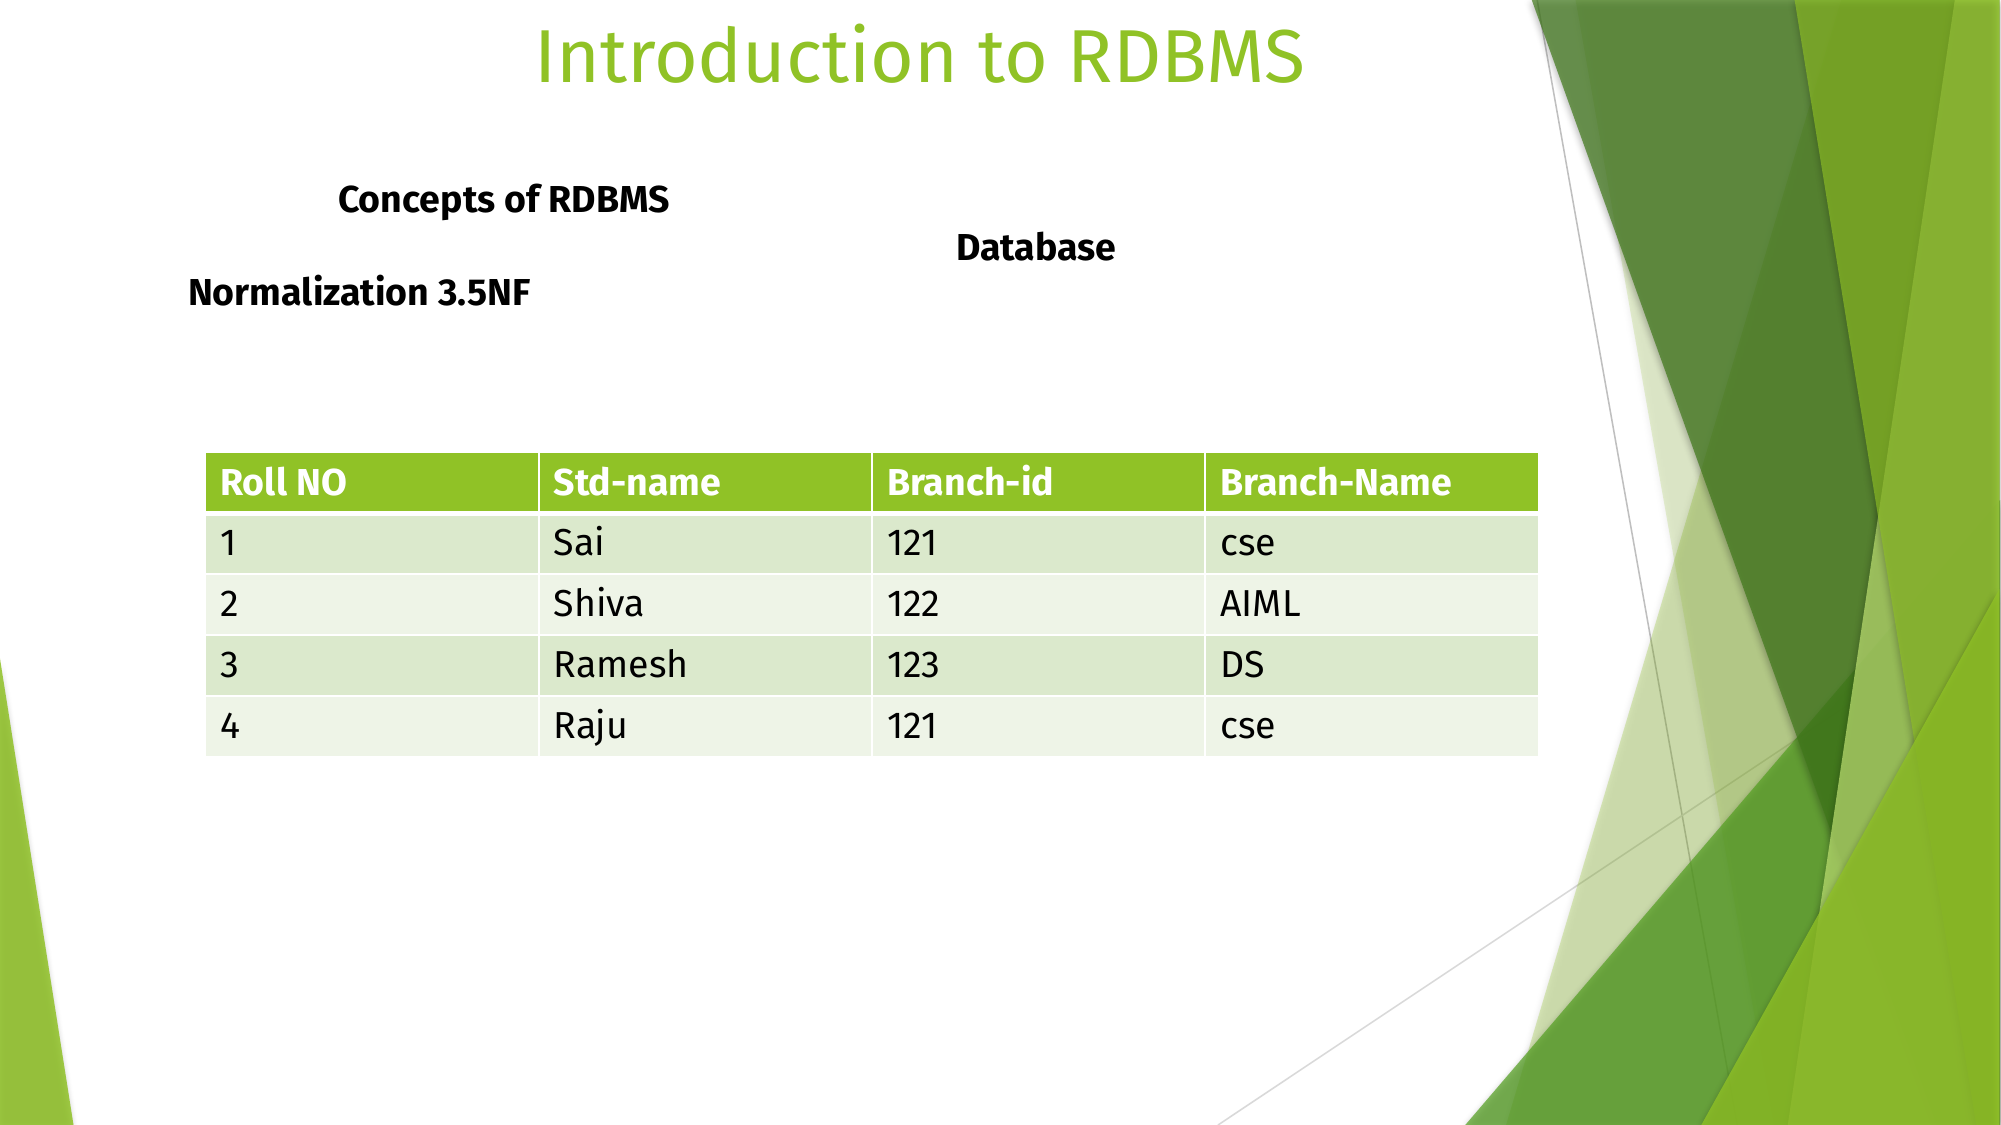

# Introduction to RDBMS
						Concepts of RDBMS

					  Database Normalization 3.5NF
| Roll NO | Std-name | Branch-id | Branch-Name |
| --- | --- | --- | --- |
| 1 | Sai | 121 | cse |
| 2 | Shiva | 122 | AIML |
| 3 | Ramesh | 123 | DS |
| 4 | Raju | 121 | cse |